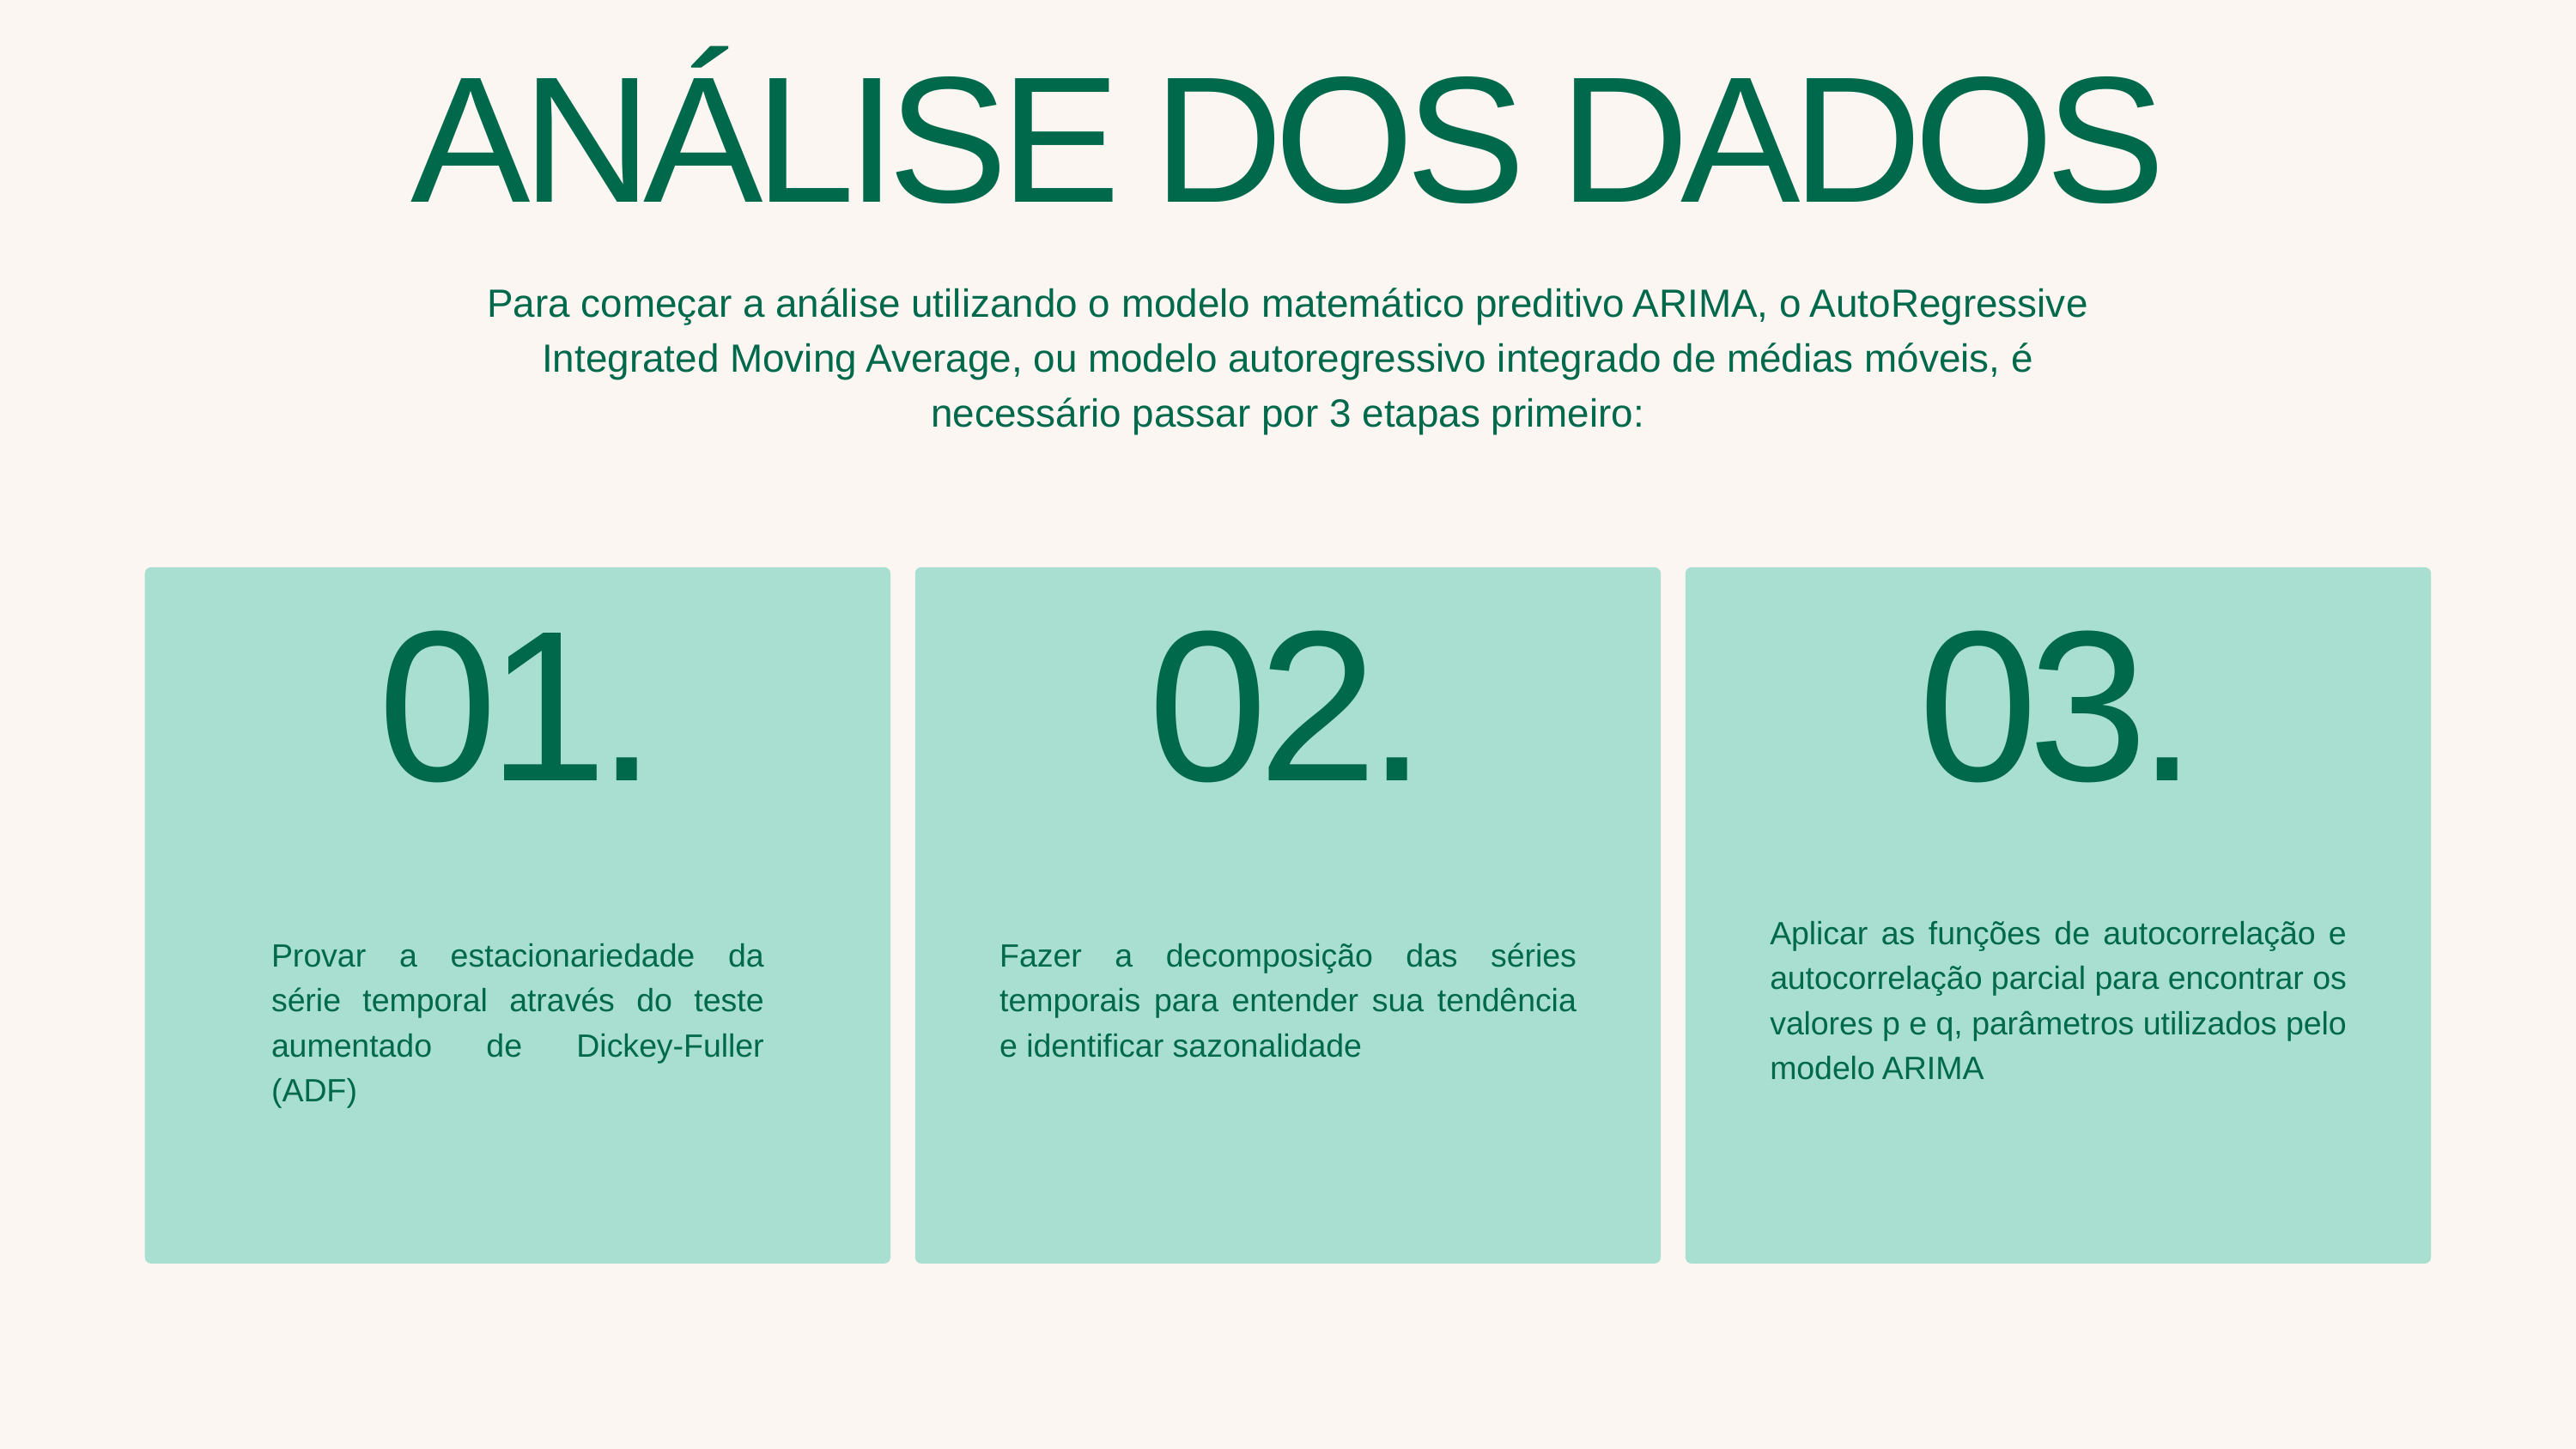

ANÁLISE DOS DADOS
Para começar a análise utilizando o modelo matemático preditivo ARIMA, o AutoRegressive Integrated Moving Average, ou modelo autoregressivo integrado de médias móveis, é necessário passar por 3 etapas primeiro:

01.
02.
03.
Aplicar as funções de autocorrelação e autocorrelação parcial para encontrar os valores p e q, parâmetros utilizados pelo modelo ARIMA
Provar a estacionariedade da série temporal através do teste aumentado de Dickey-Fuller (ADF)
Fazer a decomposição das séries temporais para entender sua tendência e identificar sazonalidade